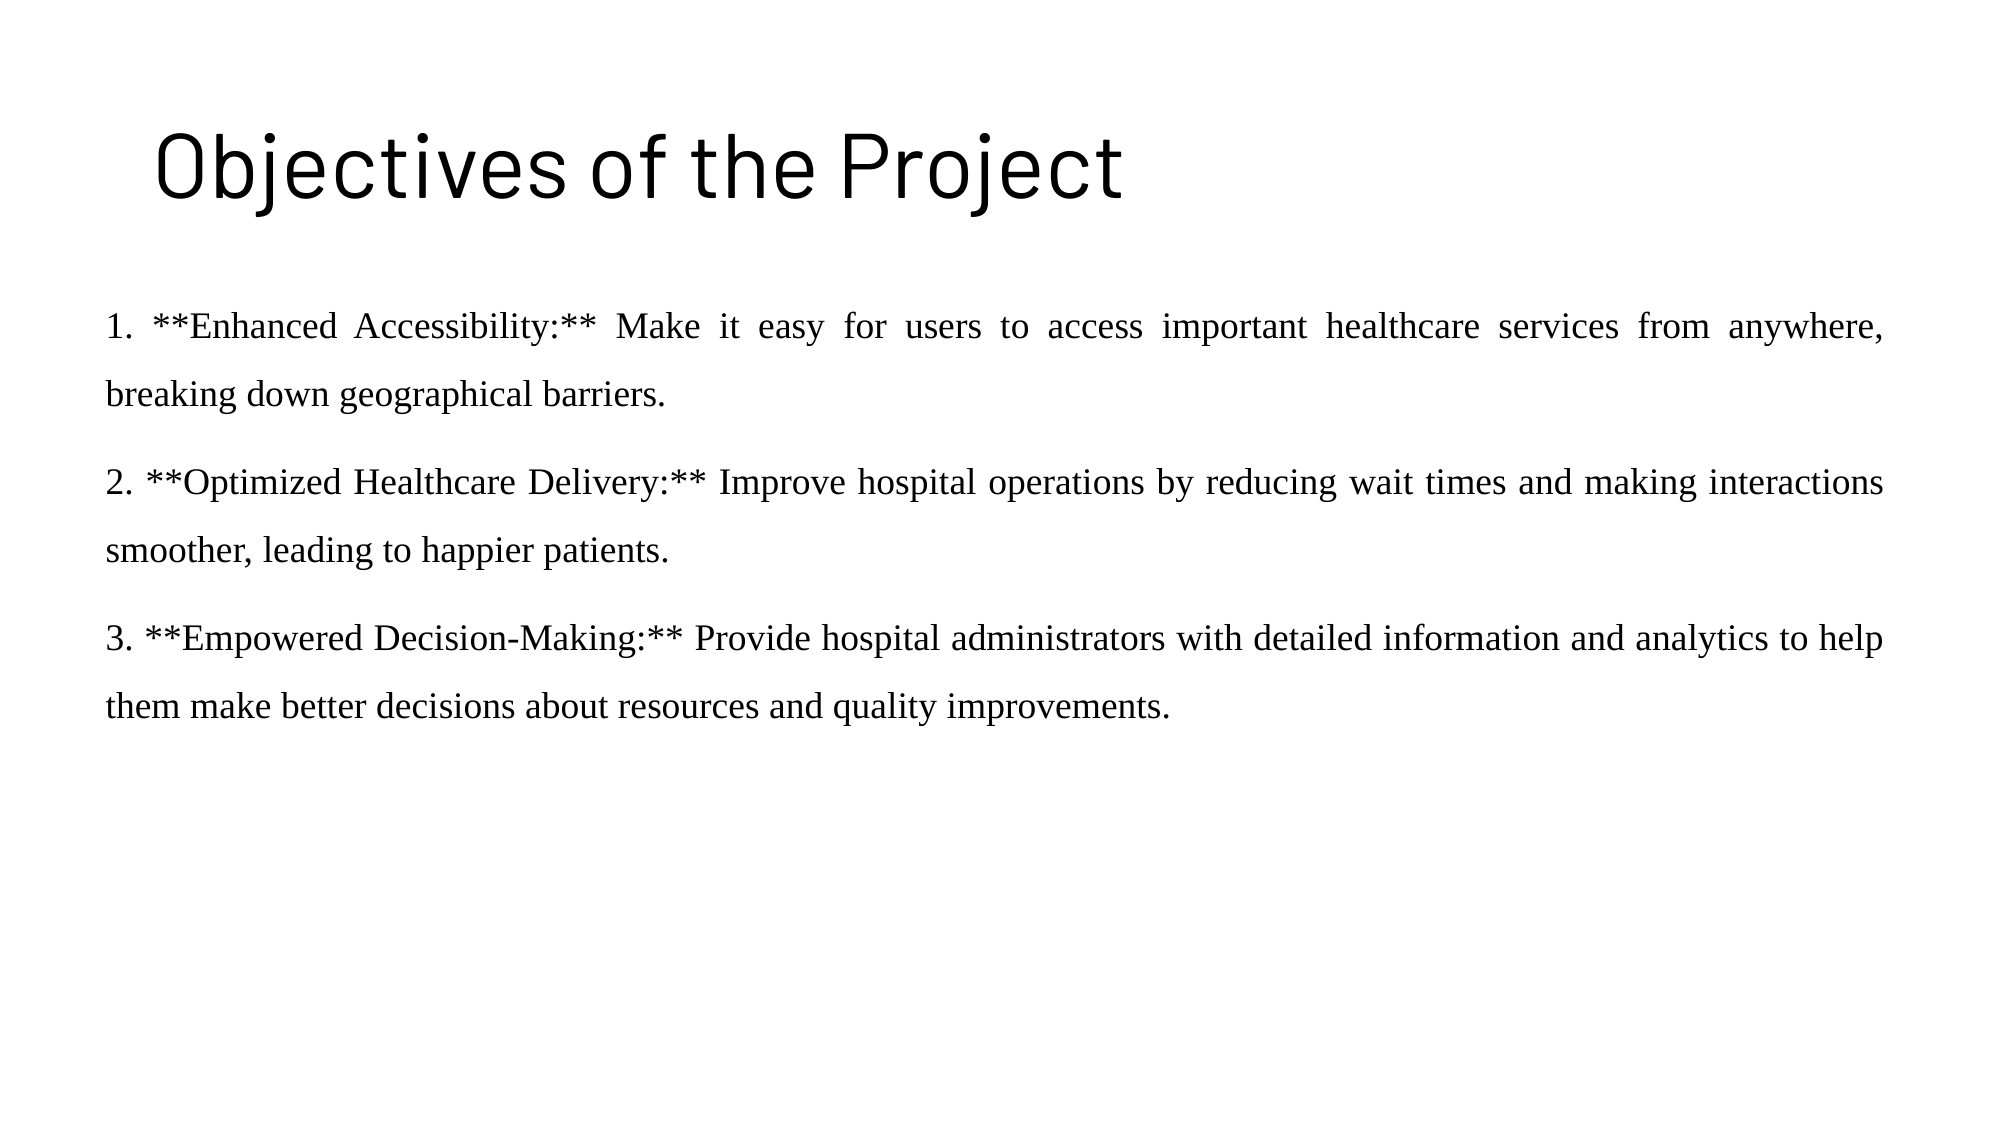

# Objectives of the Project

1. **Enhanced Accessibility:** Make it easy for users to access important healthcare services from anywhere, breaking down geographical barriers.
2. **Optimized Healthcare Delivery:** Improve hospital operations by reducing wait times and making interactions smoother, leading to happier patients.
3. **Empowered Decision-Making:** Provide hospital administrators with detailed information and analytics to help them make better decisions about resources and quality improvements.